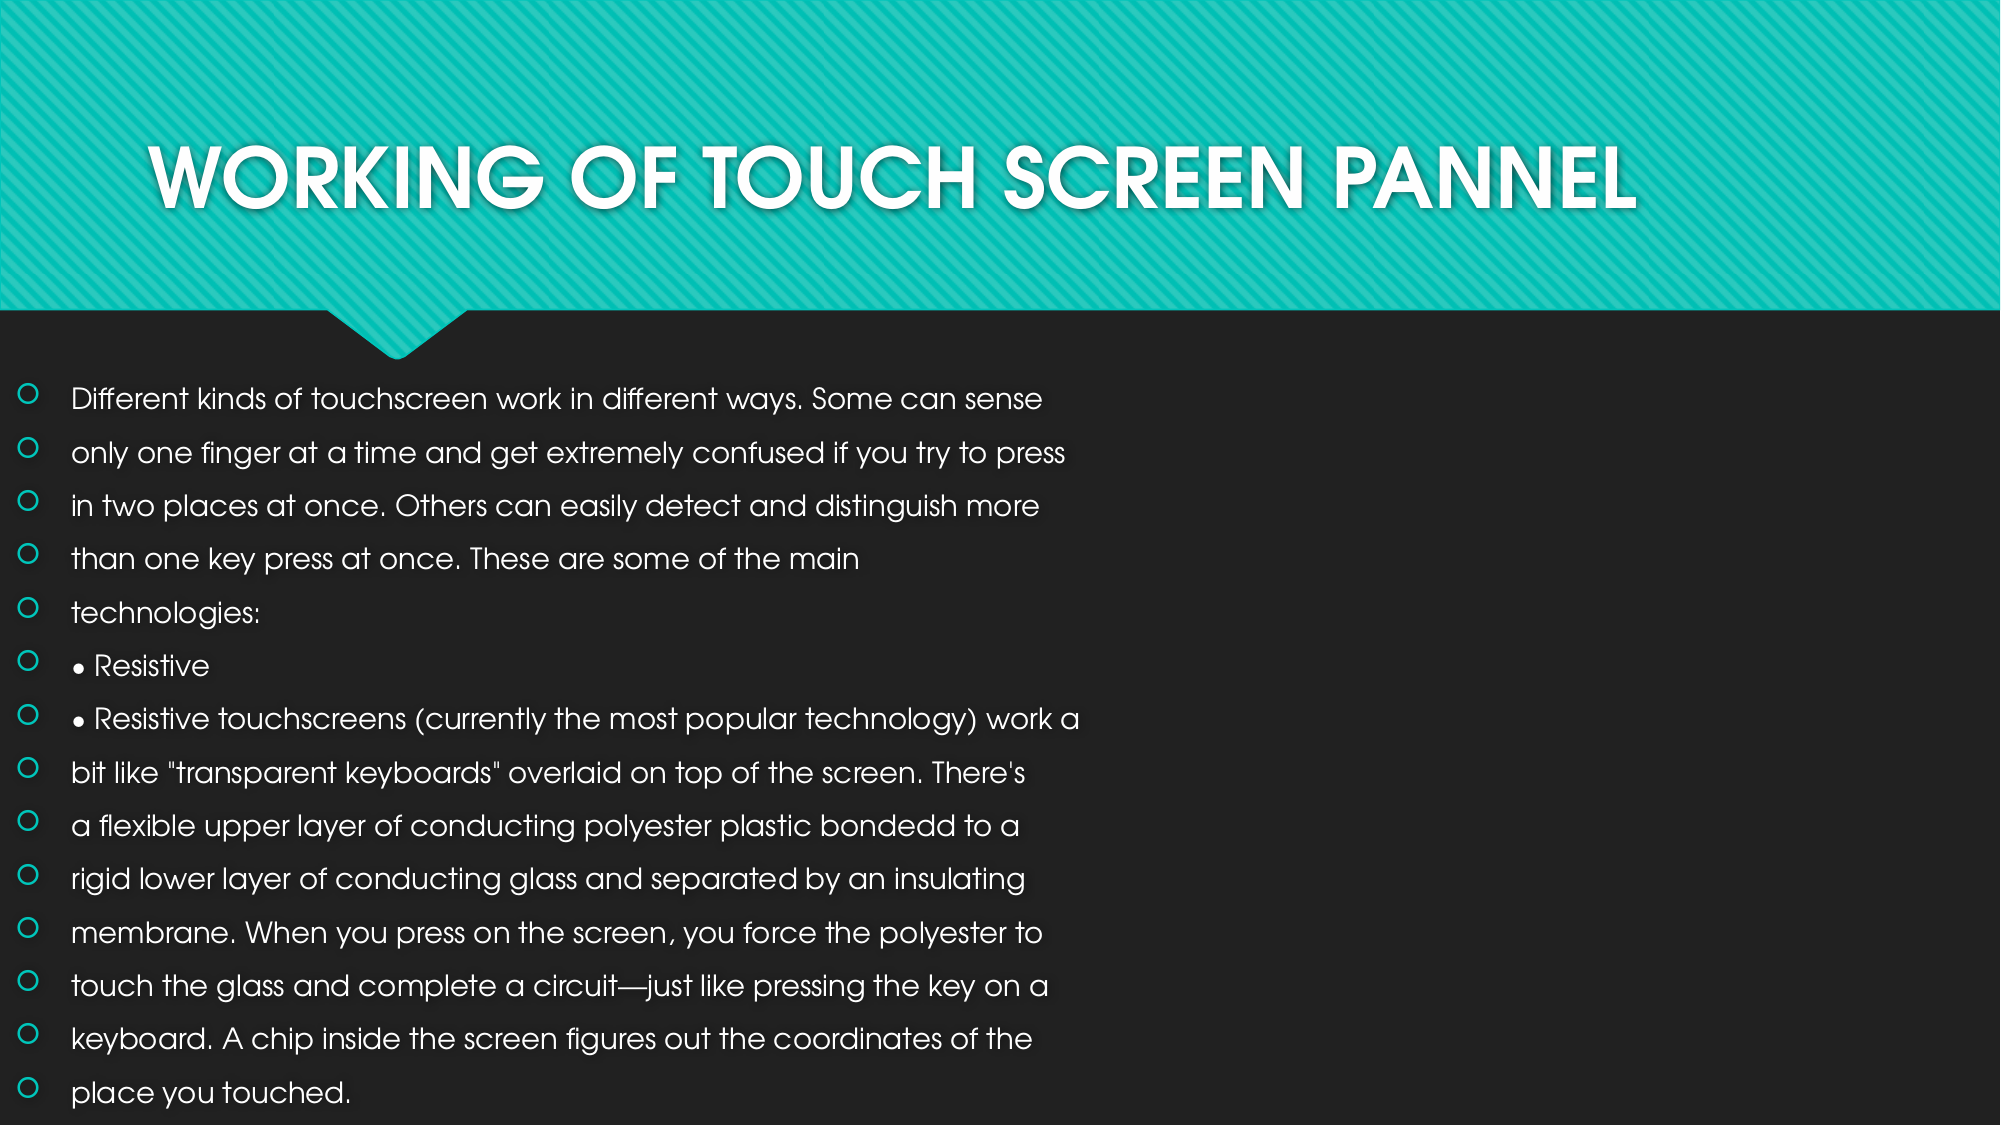

# WORKING OF TOUCH SCREEN PANNEL
Different kinds of touchscreen work in different ways. Some can sense
only one finger at a time and get extremely confused if you try to press
in two places at once. Others can easily detect and distinguish more
than one key press at once. These are some of the main
technologies:
• Resistive
• Resistive touchscreens (currently the most popular technology) work a
bit like "transparent keyboards" overlaid on top of the screen. There's
a flexible upper layer of conducting polyester plastic bondedd to a
rigid lower layer of conducting glass and separated by an insulating
membrane. When you press on the screen, you force the polyester to
touch the glass and complete a circuit—just like pressing the key on a
keyboard. A chip inside the screen figures out the coordinates of the
place you touched.